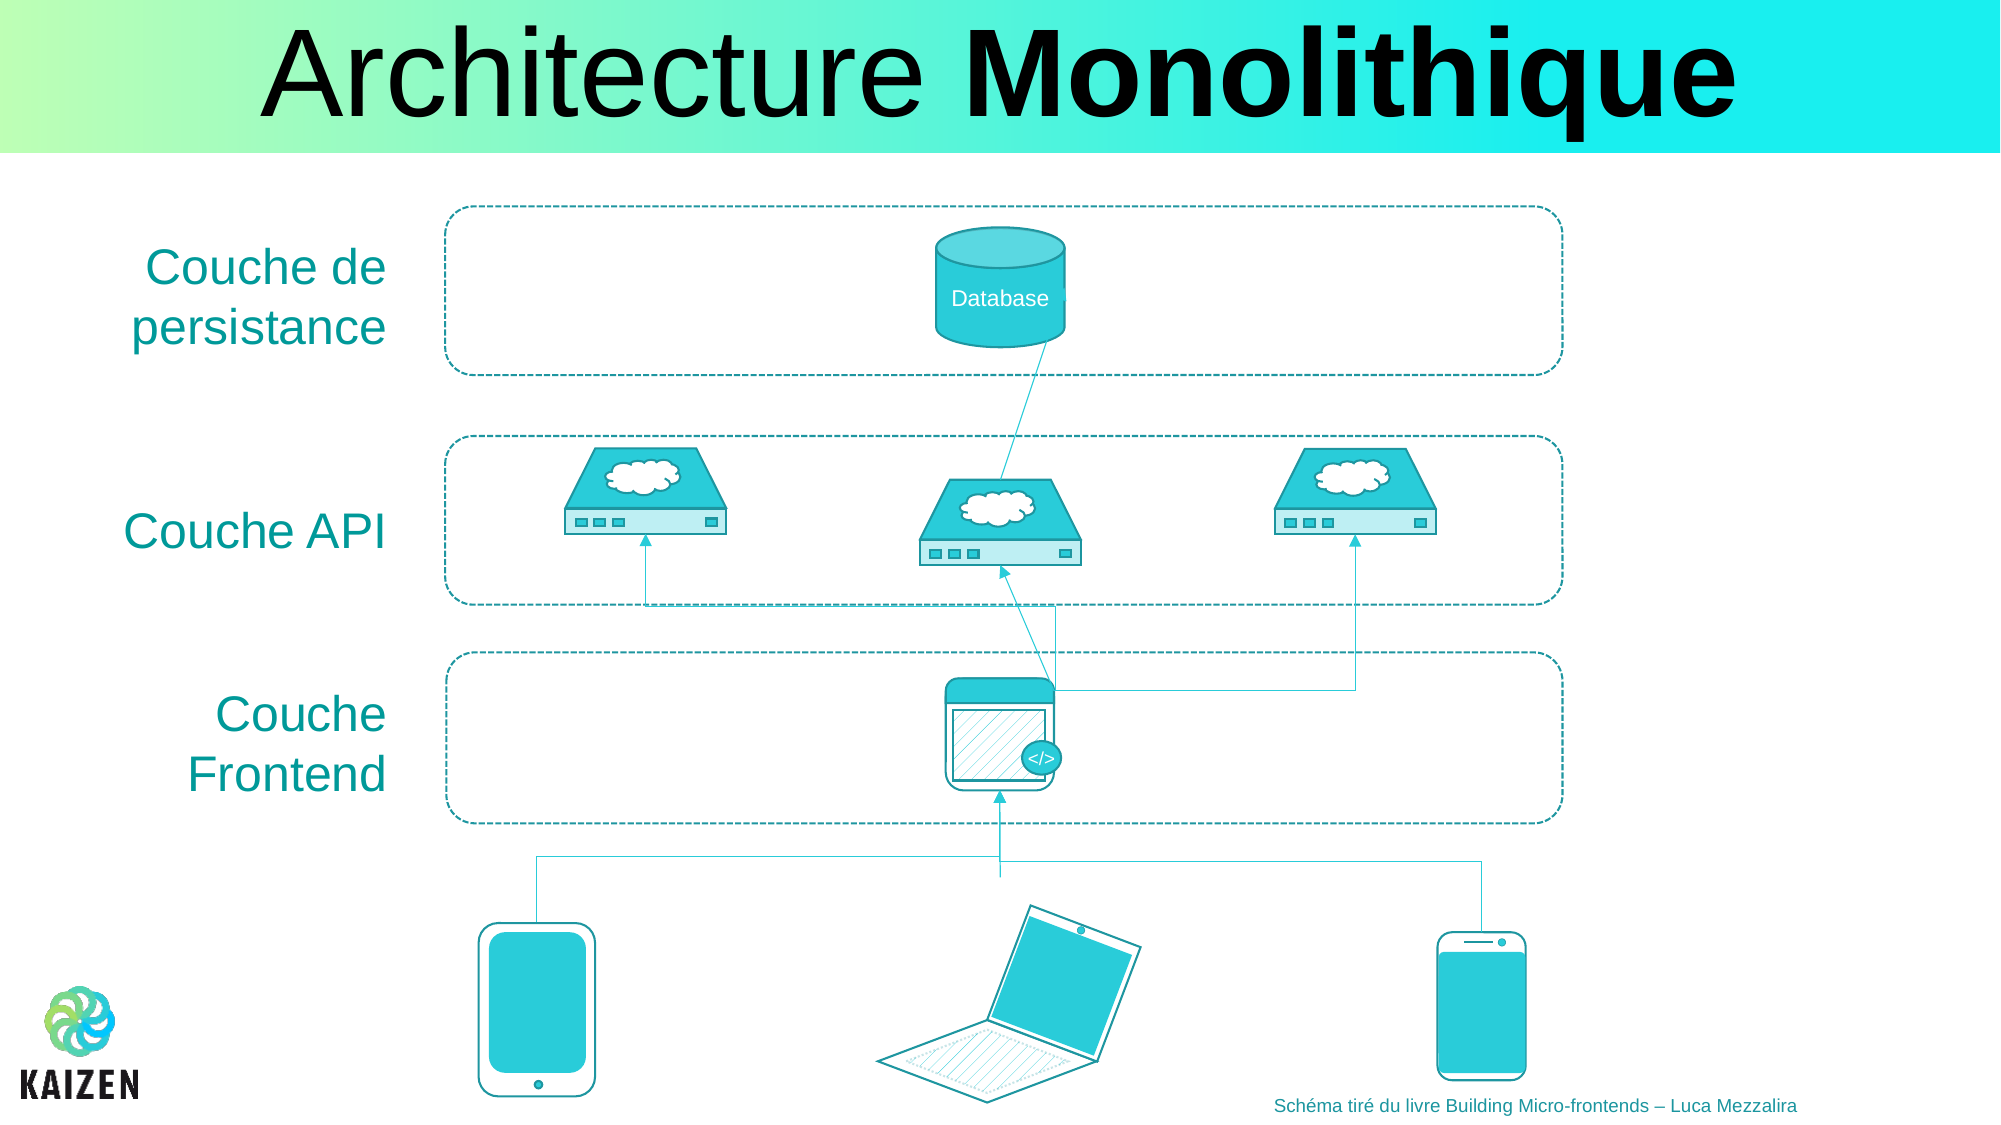

# Architecture Monolithique

Couche de persistance

Database

Couche API

Couche Frontend

</>

Schéma tiré du livre Building Micro-frontends – Luca Mezzalira